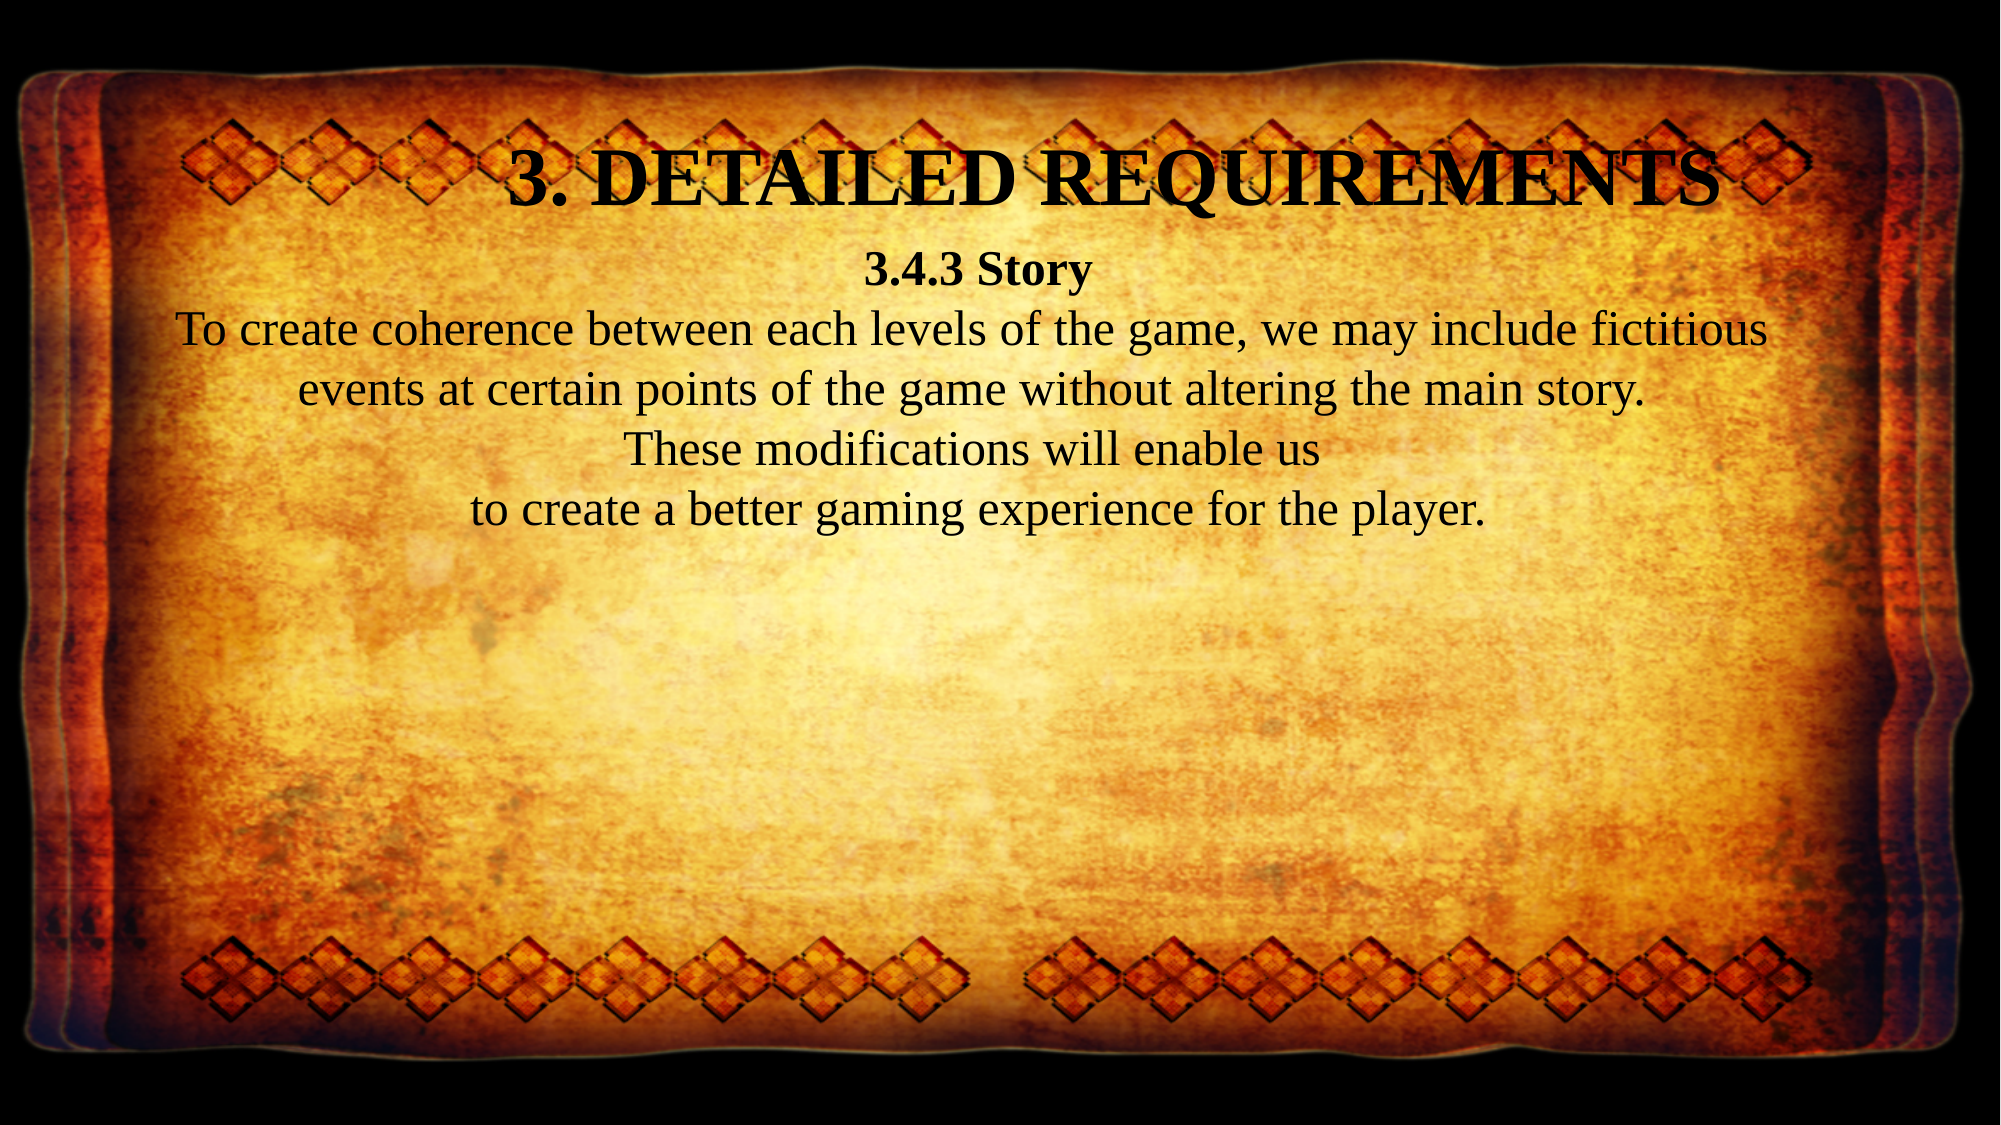

3. DETAILED REQUIREMENTS
3.4.3 Story
To create coherence between each levels of the game, we may include fictitious
events at certain points of the game without altering the main story.
These modifications will enable us
to create a better gaming experience for the player.